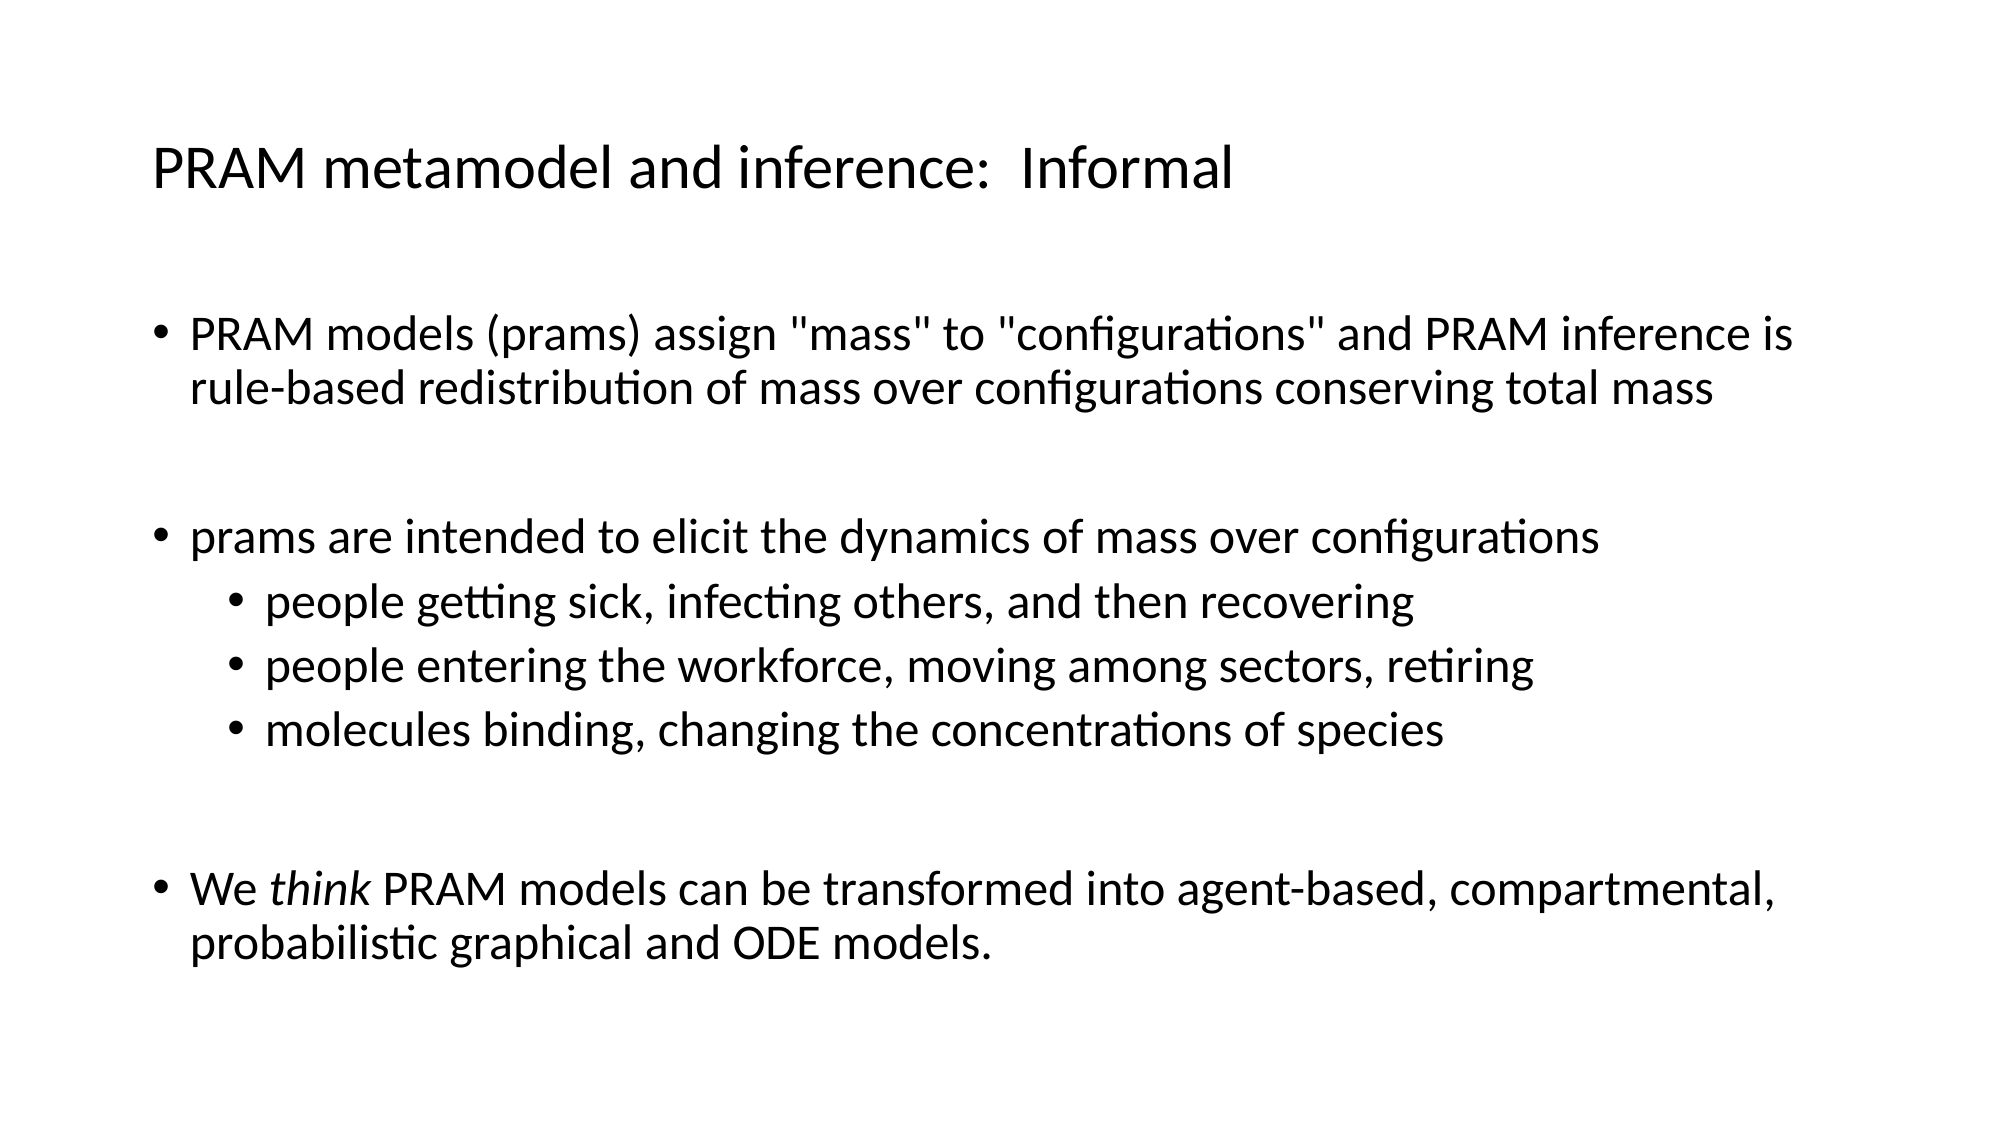

# PRAM metamodel and inference:  Informal
PRAM models (prams) assign "mass" to "configurations" and PRAM inference is  rule-based redistribution of mass over configurations conserving total mass

prams are intended to elicit the dynamics of mass over configurations
people getting sick, infecting others, and then recovering
people entering the workforce, moving among sectors, retiring
molecules binding, changing the concentrations of species

We think PRAM models can be transformed into agent-based, compartmental, probabilistic graphical and ODE models.